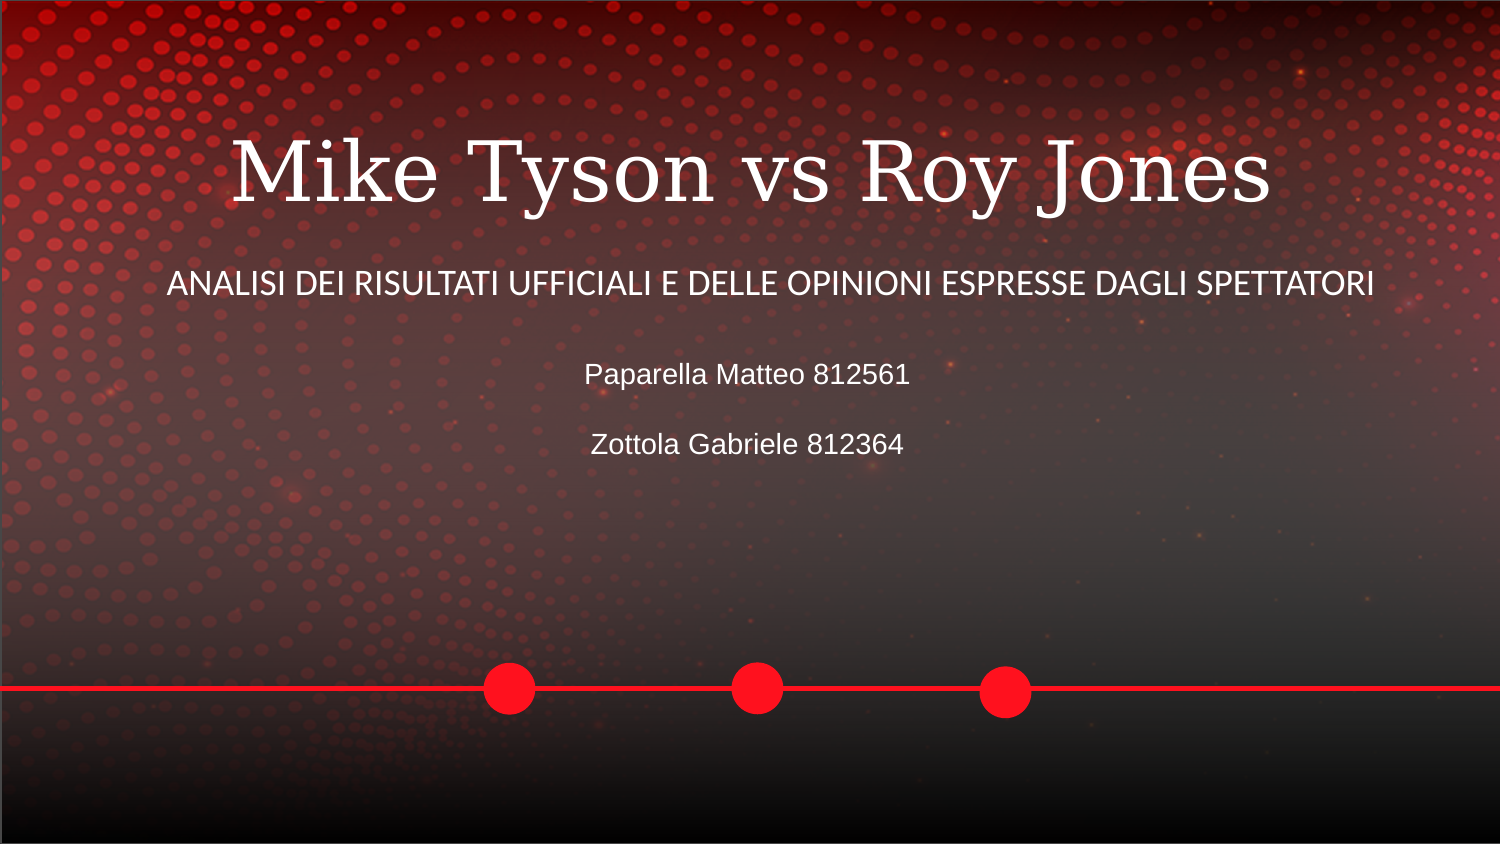

# Mike Tyson vs Roy Jones
ANALISI DEI RISULTATI UFFICIALI E DELLE OPINIONI ESPRESSE DAGLI SPETTATORI

Paparella Matteo 812561

Zottola Gabriele 812364